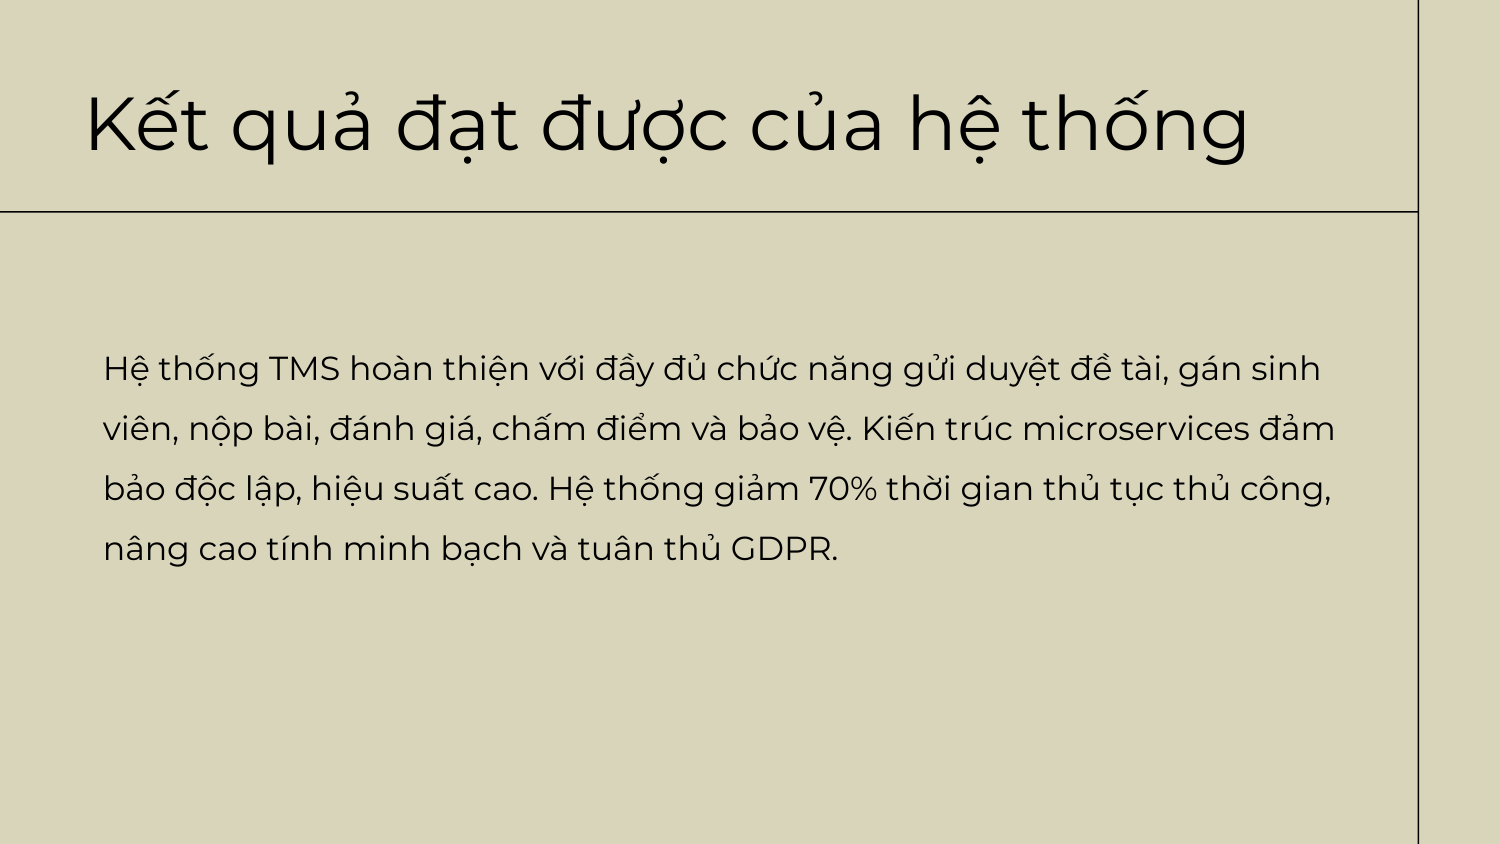

# Kết quả đạt được của hệ thống
Hệ thống TMS hoàn thiện với đầy đủ chức năng gửi duyệt đề tài, gán sinh viên, nộp bài, đánh giá, chấm điểm và bảo vệ. Kiến trúc microservices đảm bảo độc lập, hiệu suất cao. Hệ thống giảm 70% thời gian thủ tục thủ công, nâng cao tính minh bạch và tuân thủ GDPR.